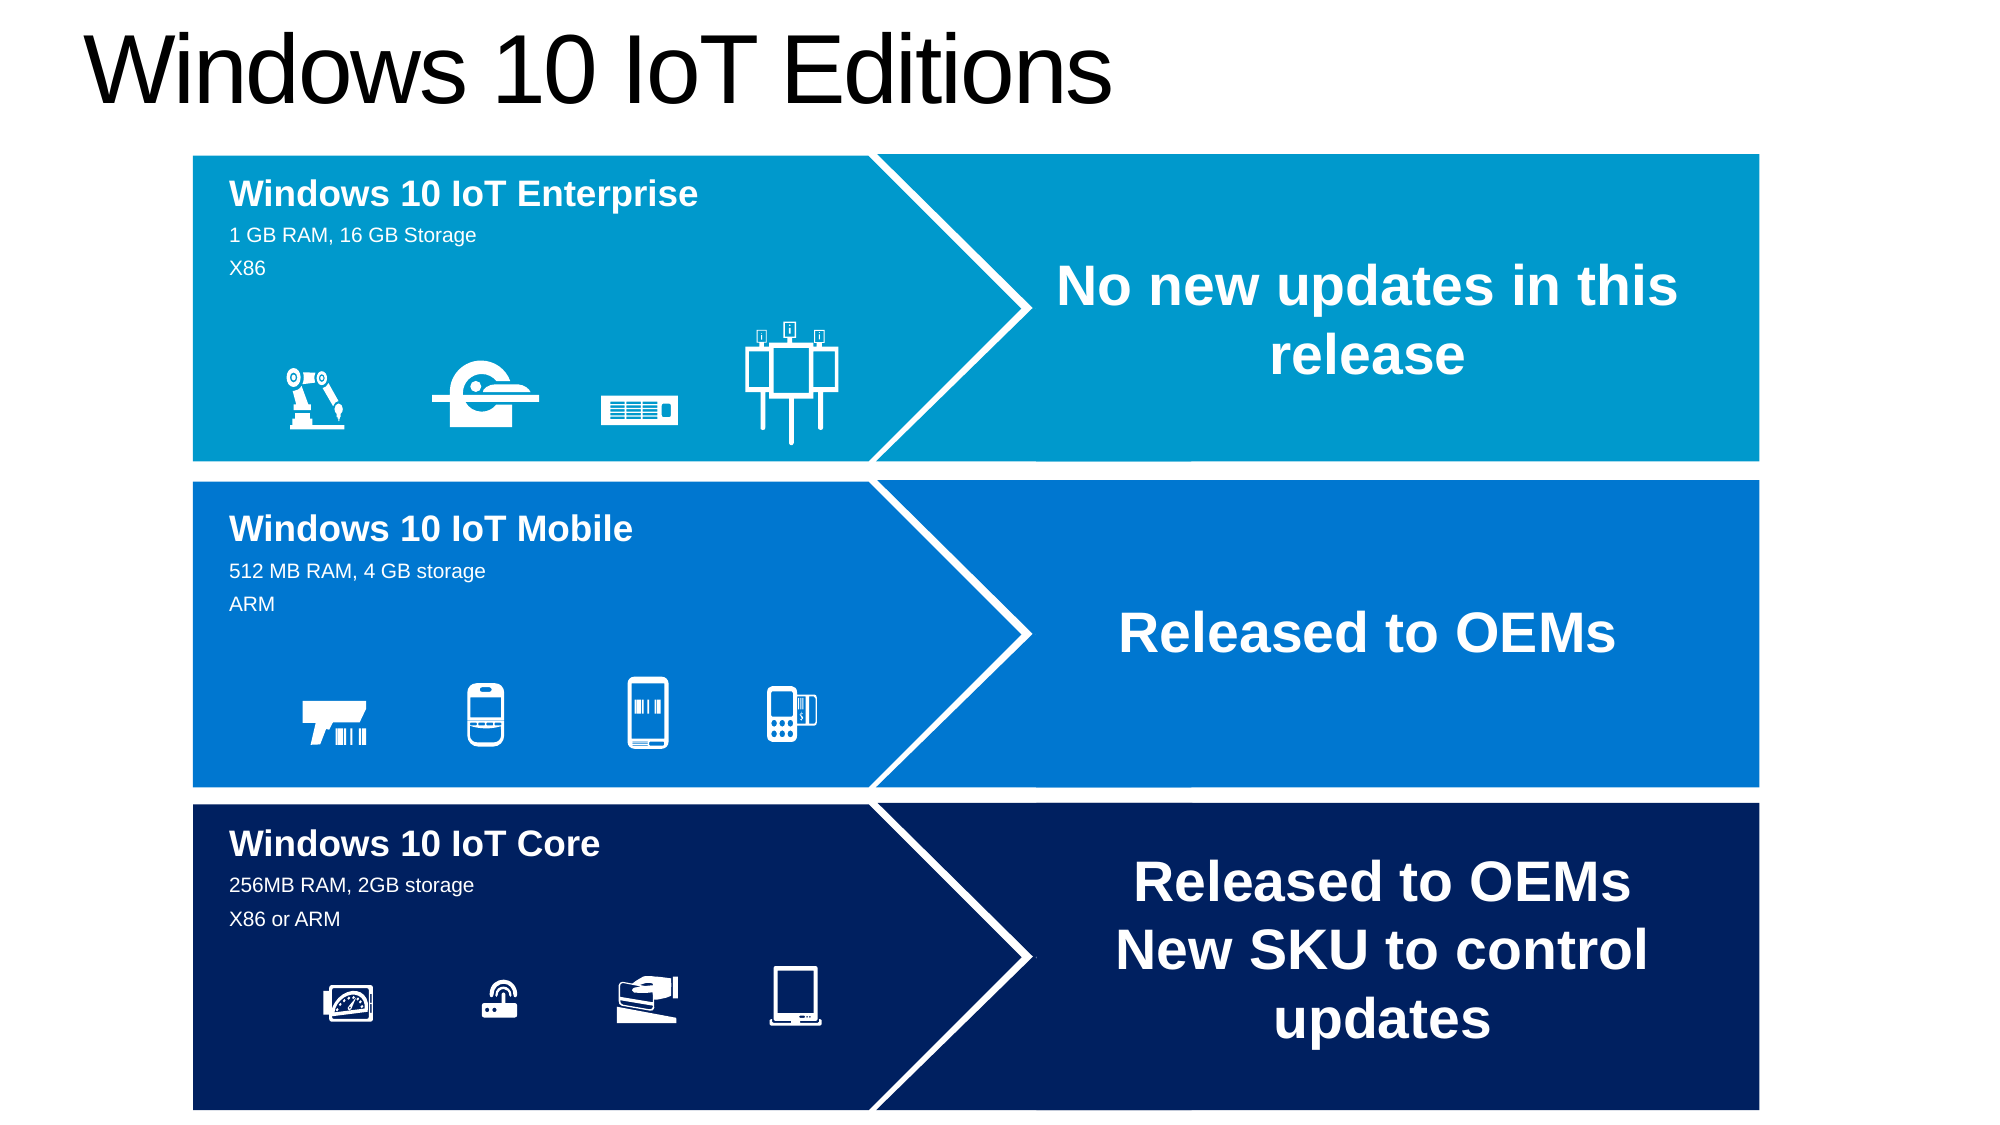

# Windows 10 IoT Editions

Windows 10 IoT Enterprise
1 GB RAM, 16 GB Storage
X86
No new updates in this release

Windows 10 IoT Mobile
512 MB RAM, 4 GB storage
ARM
Released to OEMs

Windows 10 IoT Core
256MB RAM, 2GB storage
X86 or ARM

Released to OEMs
New SKU to control updates